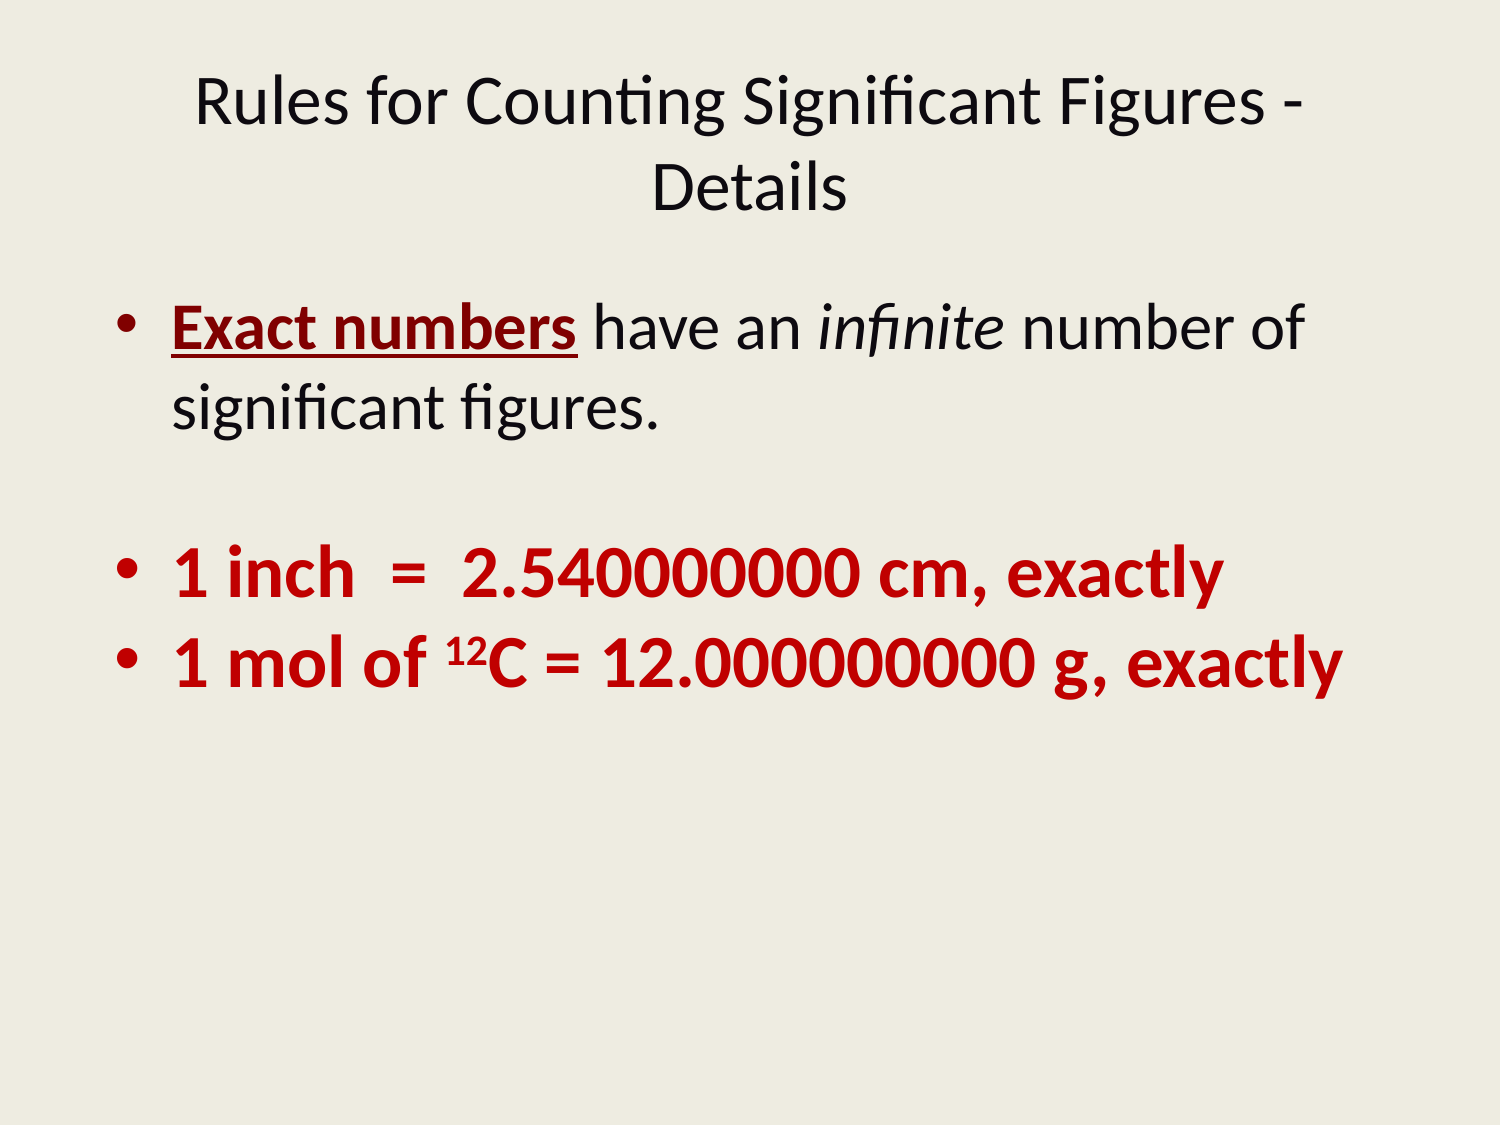

# Rules for Counting Significant Figures - Details
Exact numbers have an infinite number of significant figures.

1 inch  =  2.540000000 cm, exactly
1 mol of 12C = 12.000000000 g, exactly